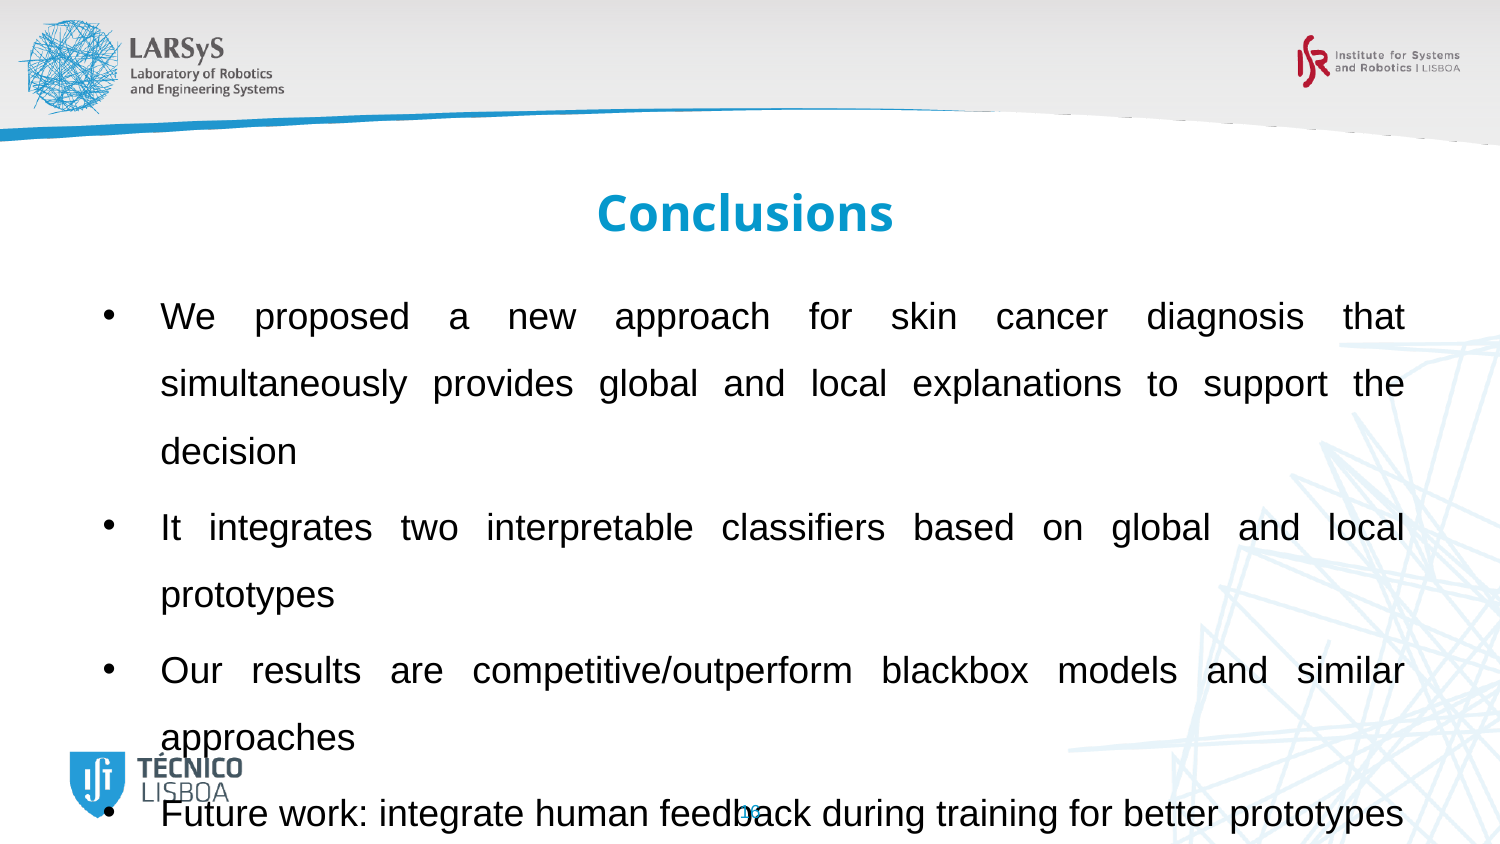

# Conclusions
We proposed a new approach for skin cancer diagnosis that simultaneously provides global and local explanations to support the decision
It integrates two interpretable classifiers based on global and local prototypes
Our results are competitive/outperform blackbox models and similar approaches
Future work: integrate human feedback during training for better prototypes
16